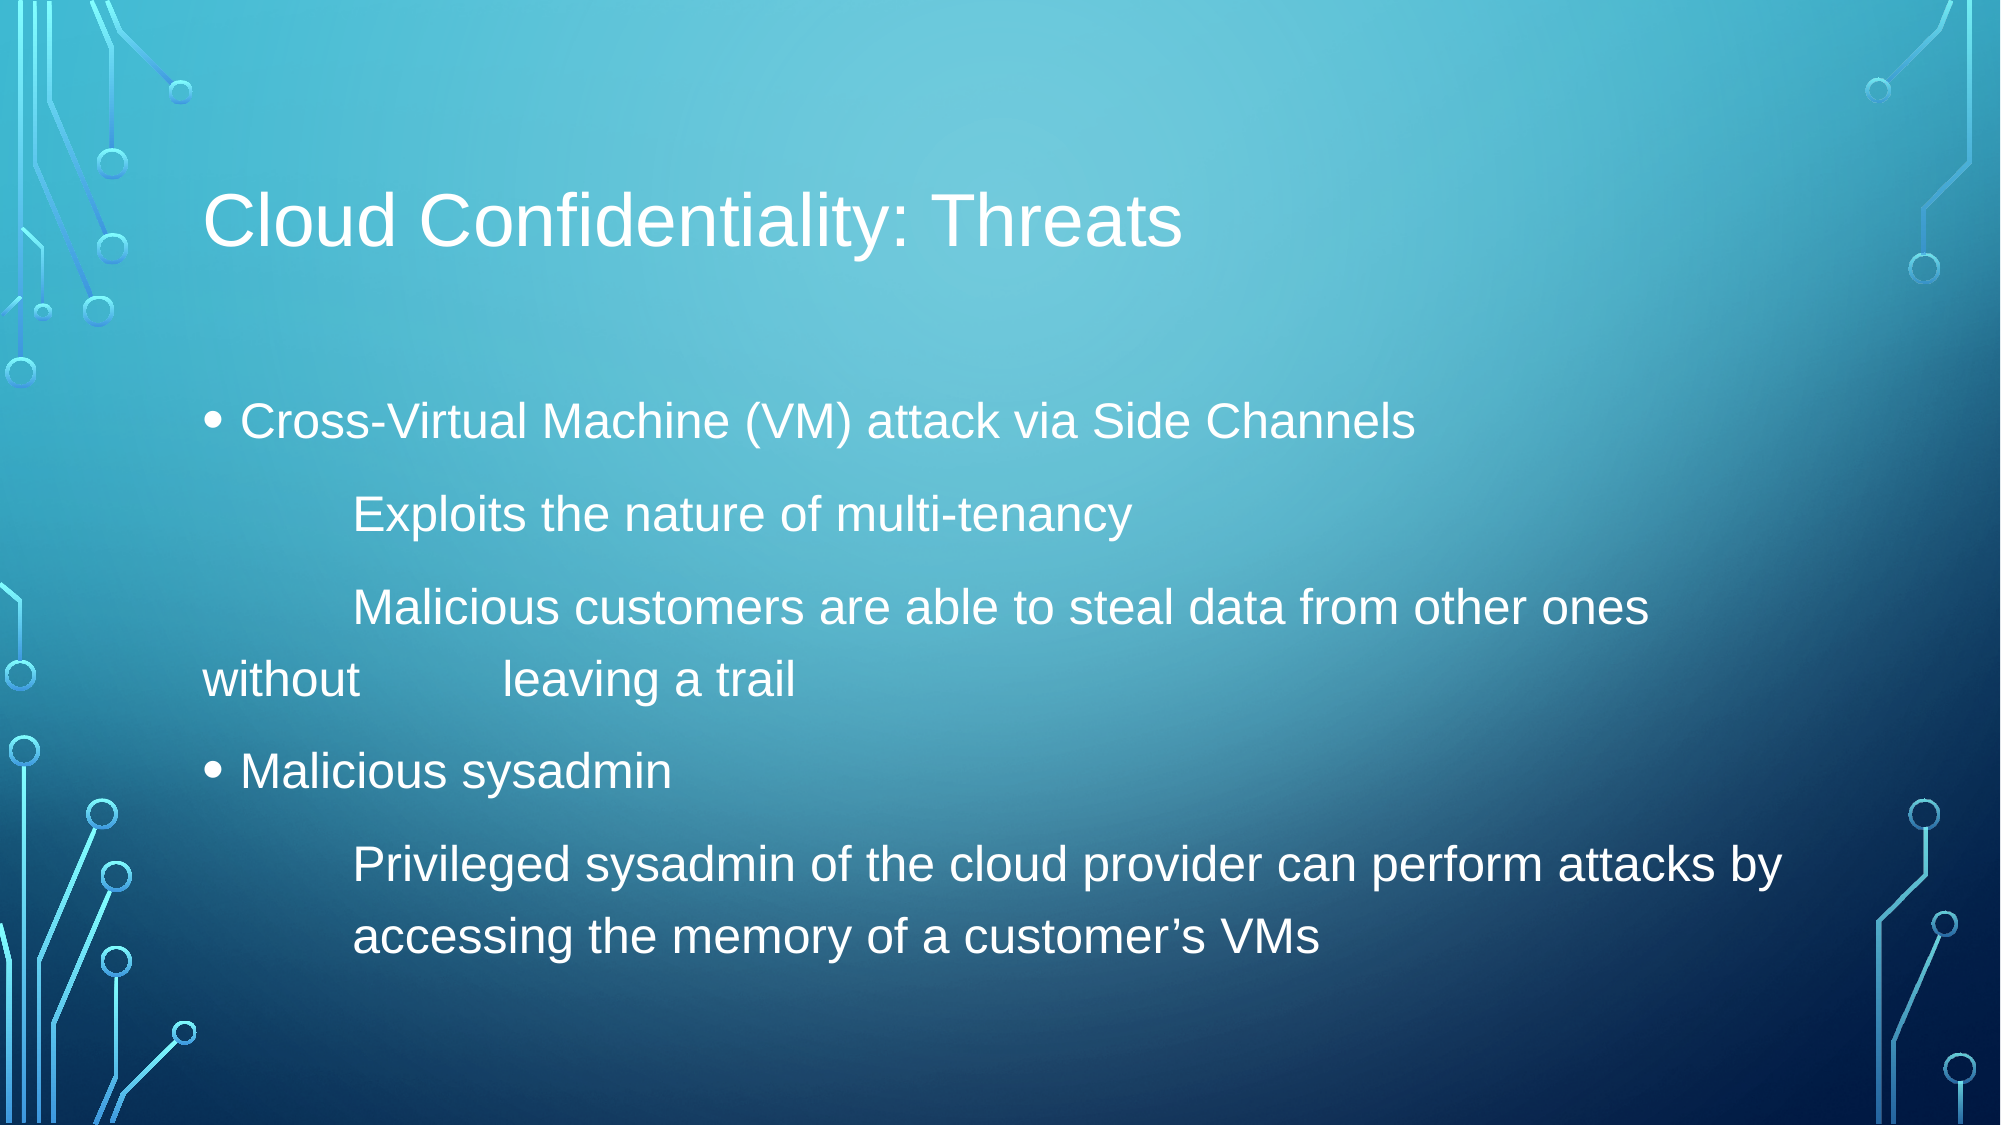

# Cloud Confidentiality: Threats
Cross-Virtual Machine (VM) attack via Side Channels
	Exploits the nature of multi-tenancy
	Malicious customers are able to steal data from other ones without 	leaving a trail
Malicious sysadmin
	Privileged sysadmin of the cloud provider can perform attacks by 	accessing the memory of a customer’s VMs